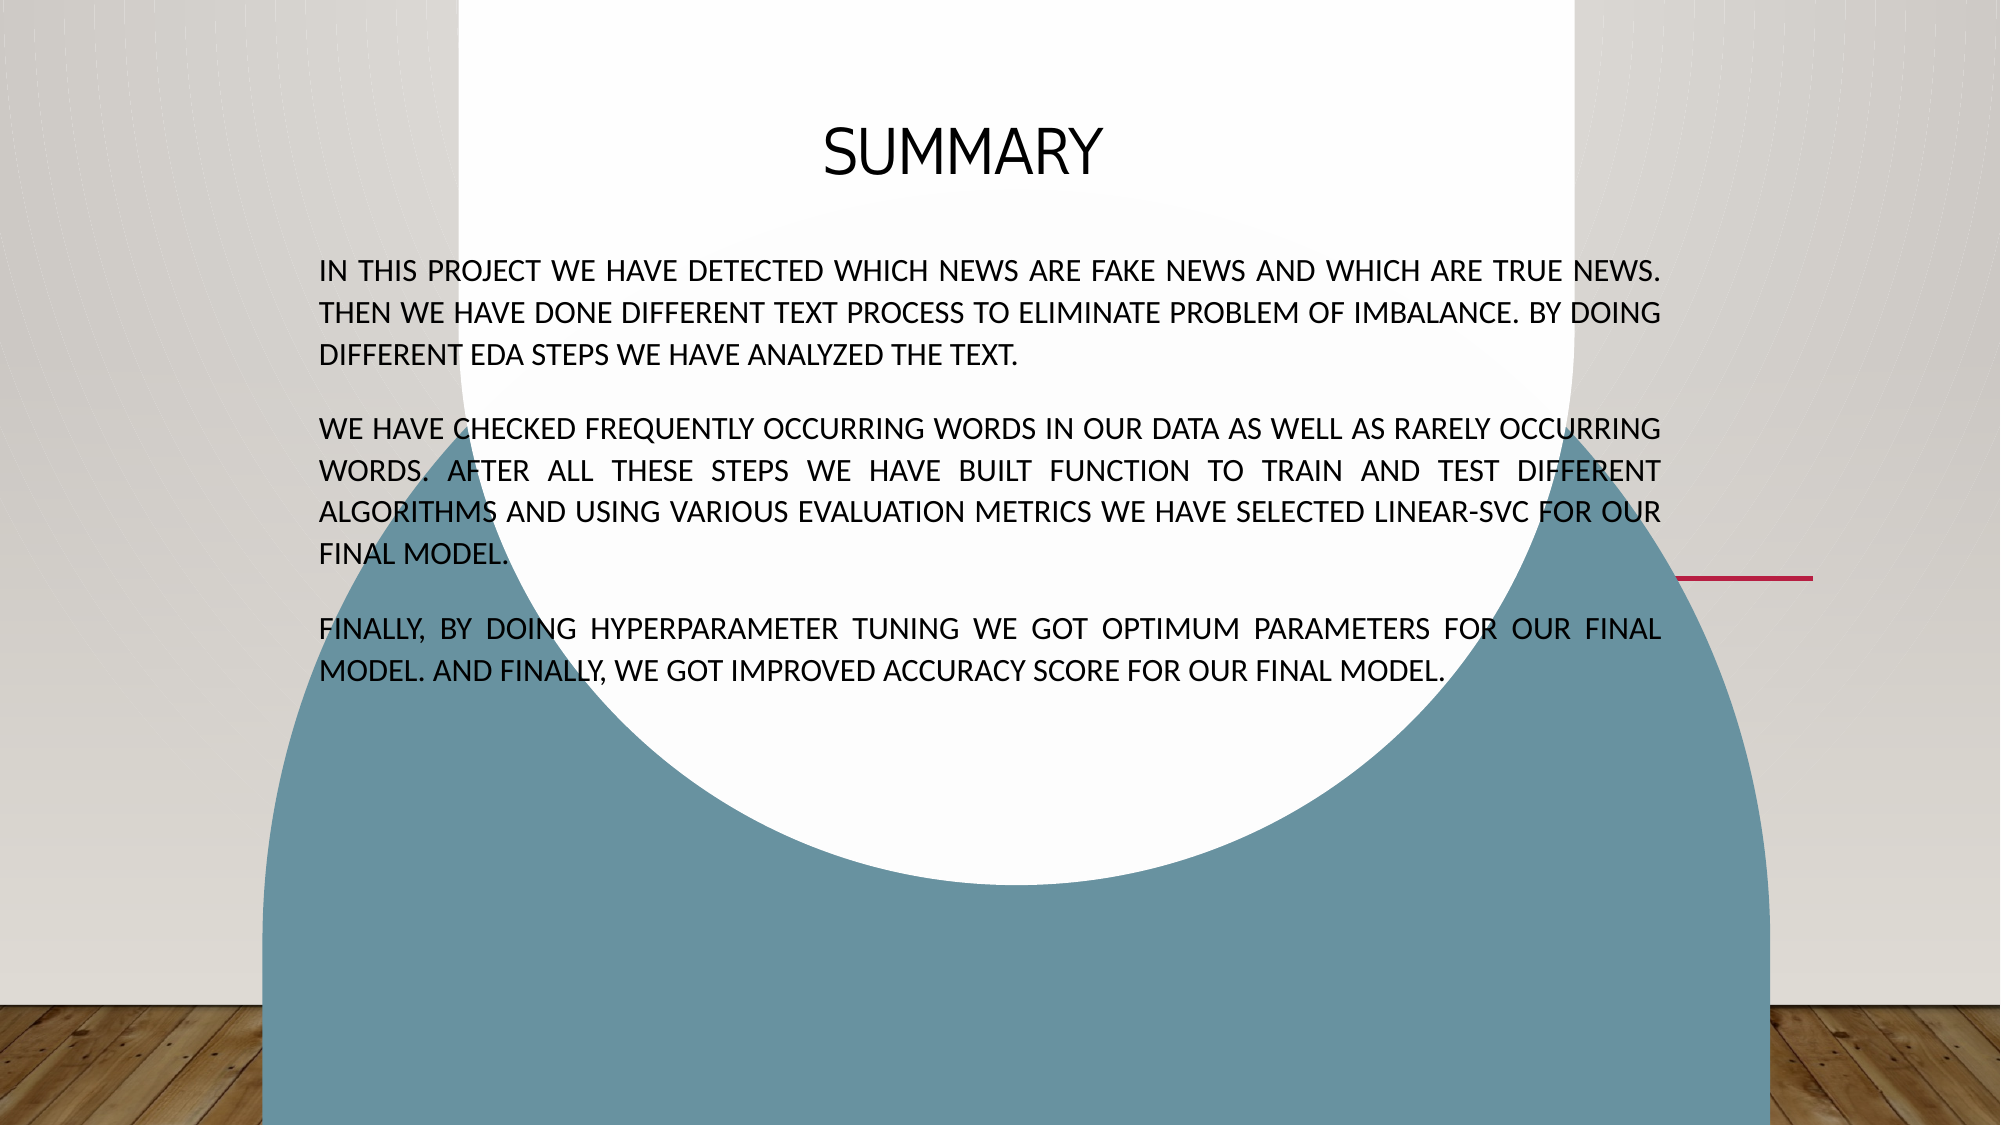

# SUMMARY
In this project we have detected which news are fake news and which are true news. Then we have done different text process to eliminate problem of imbalance. By doing different EDA steps we have analyzed the text.
We have checked frequently occurring words in our data as well as rarely occurring words. After all these steps we have built function to train and test different algorithms and using various evaluation metrics we have selected Linear-SVC for our final model.
Finally, by doing hyperparameter tuning we got optimum parameters for our final model. And finally, we got improved accuracy score for our final model.